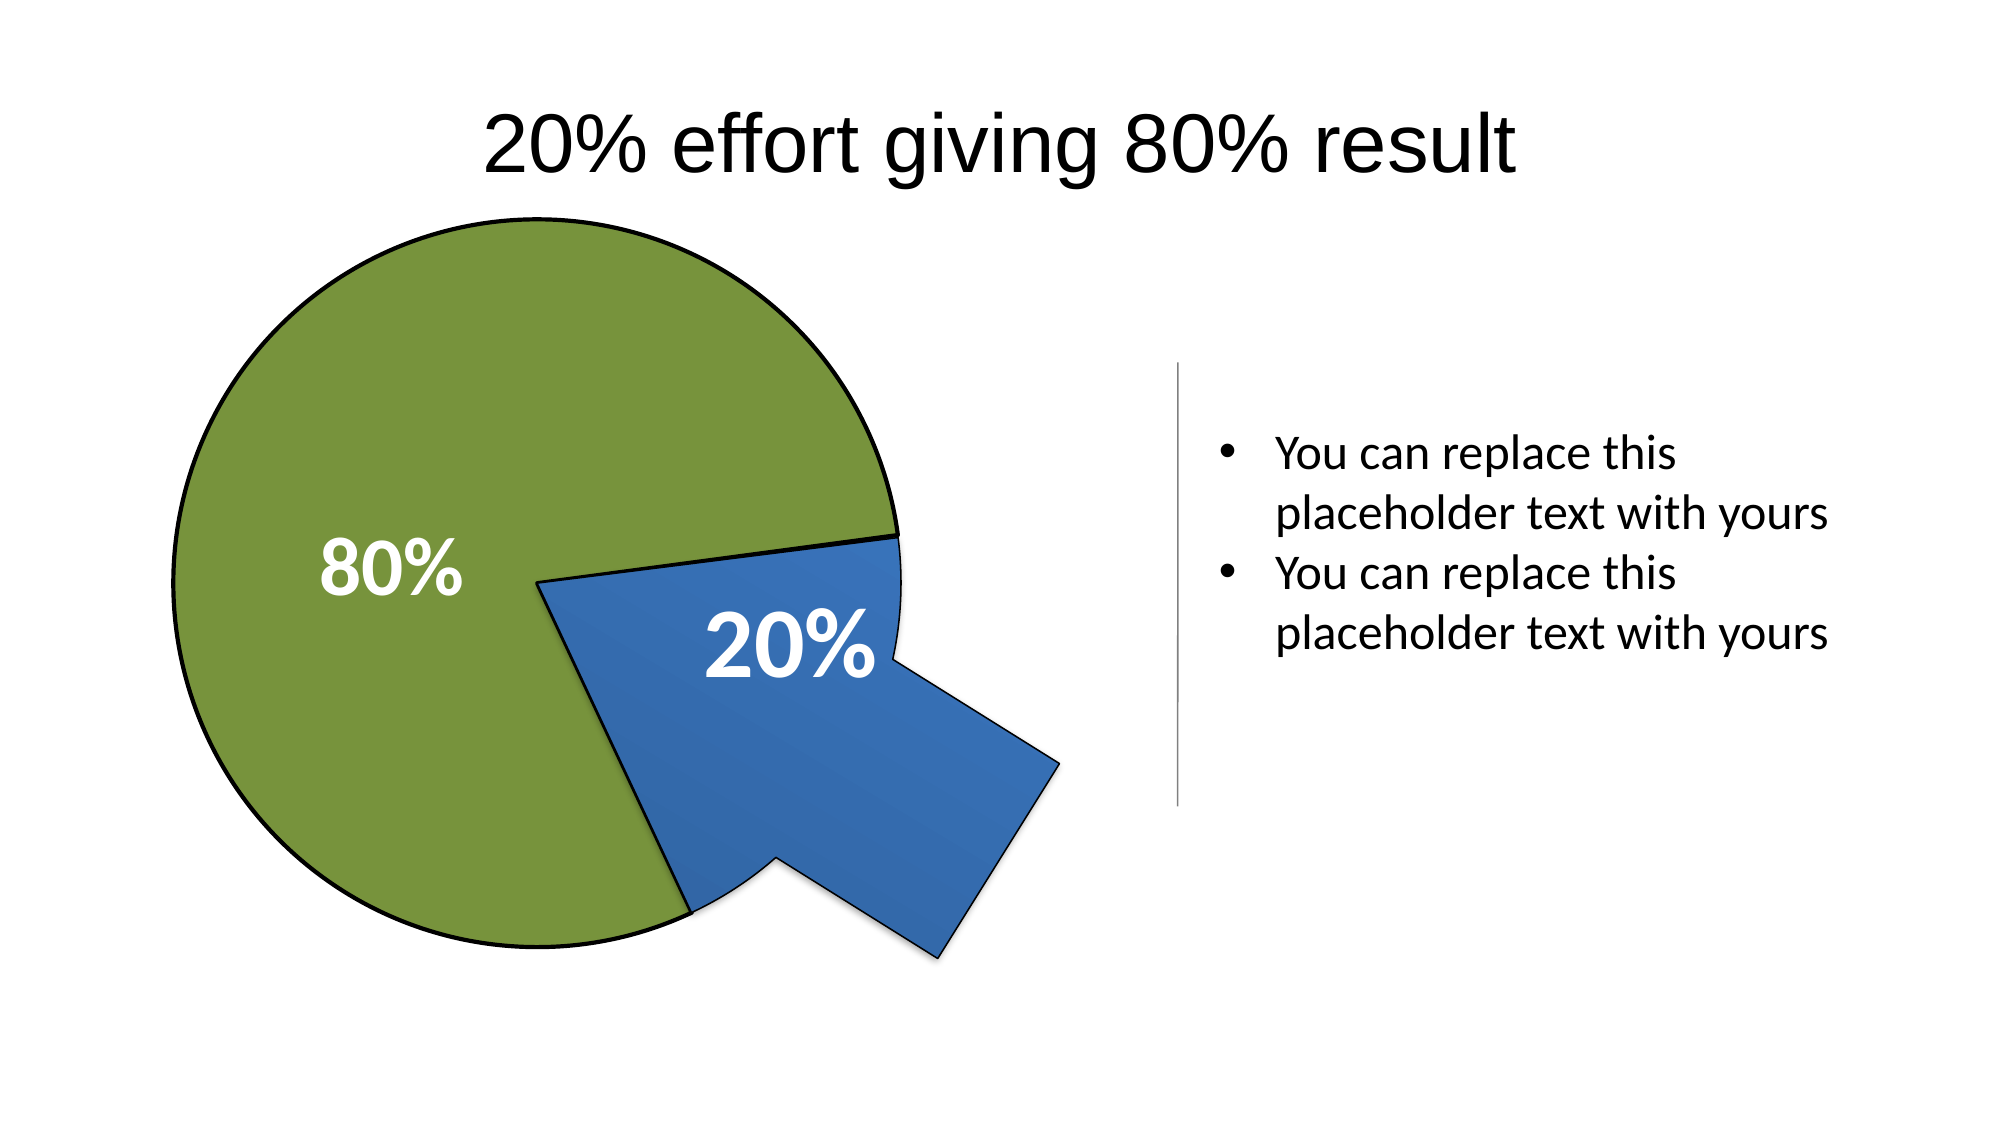

# 20% effort giving 80% result

You can replace this placeholder text with yours
You can replace this placeholder text with yours

80%
20%